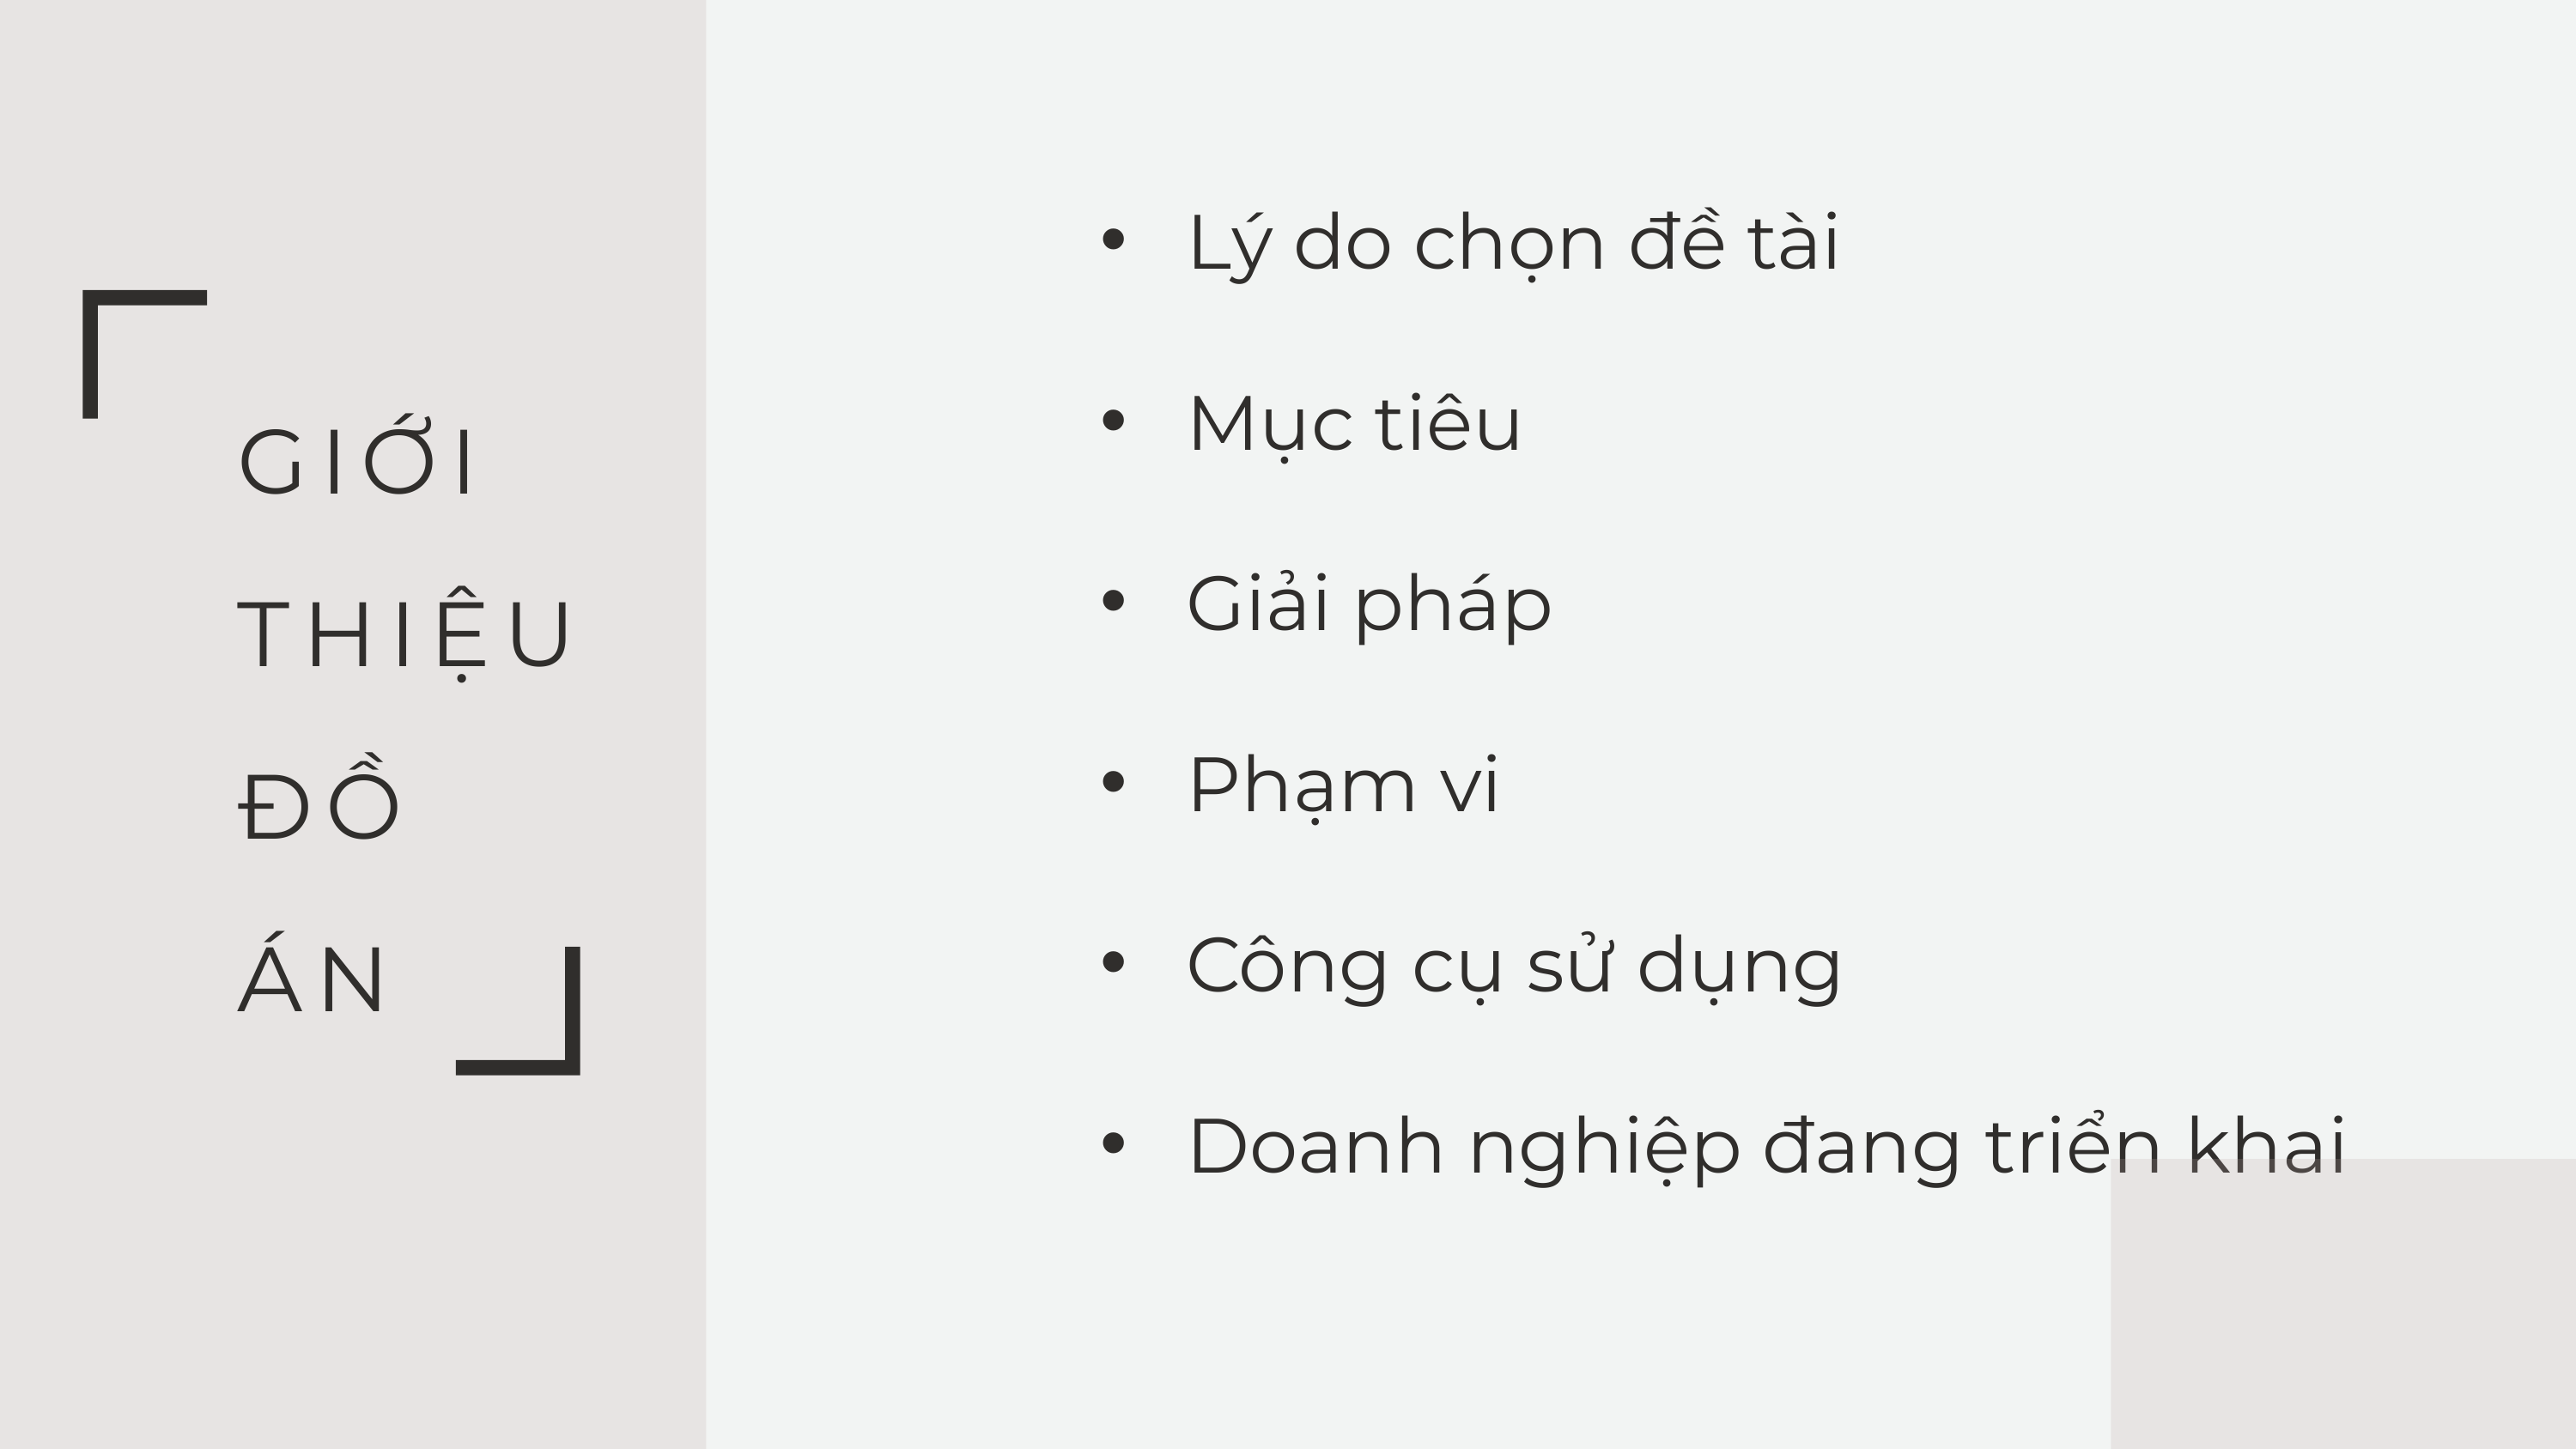

Lý do chọn đề tài
 Mục tiêu
 Giải pháp
 Phạm vi
 Công cụ sử dụng
 Doanh nghiệp đang triển khai

GIỚI
THIỆU
ĐỒ
ÁN